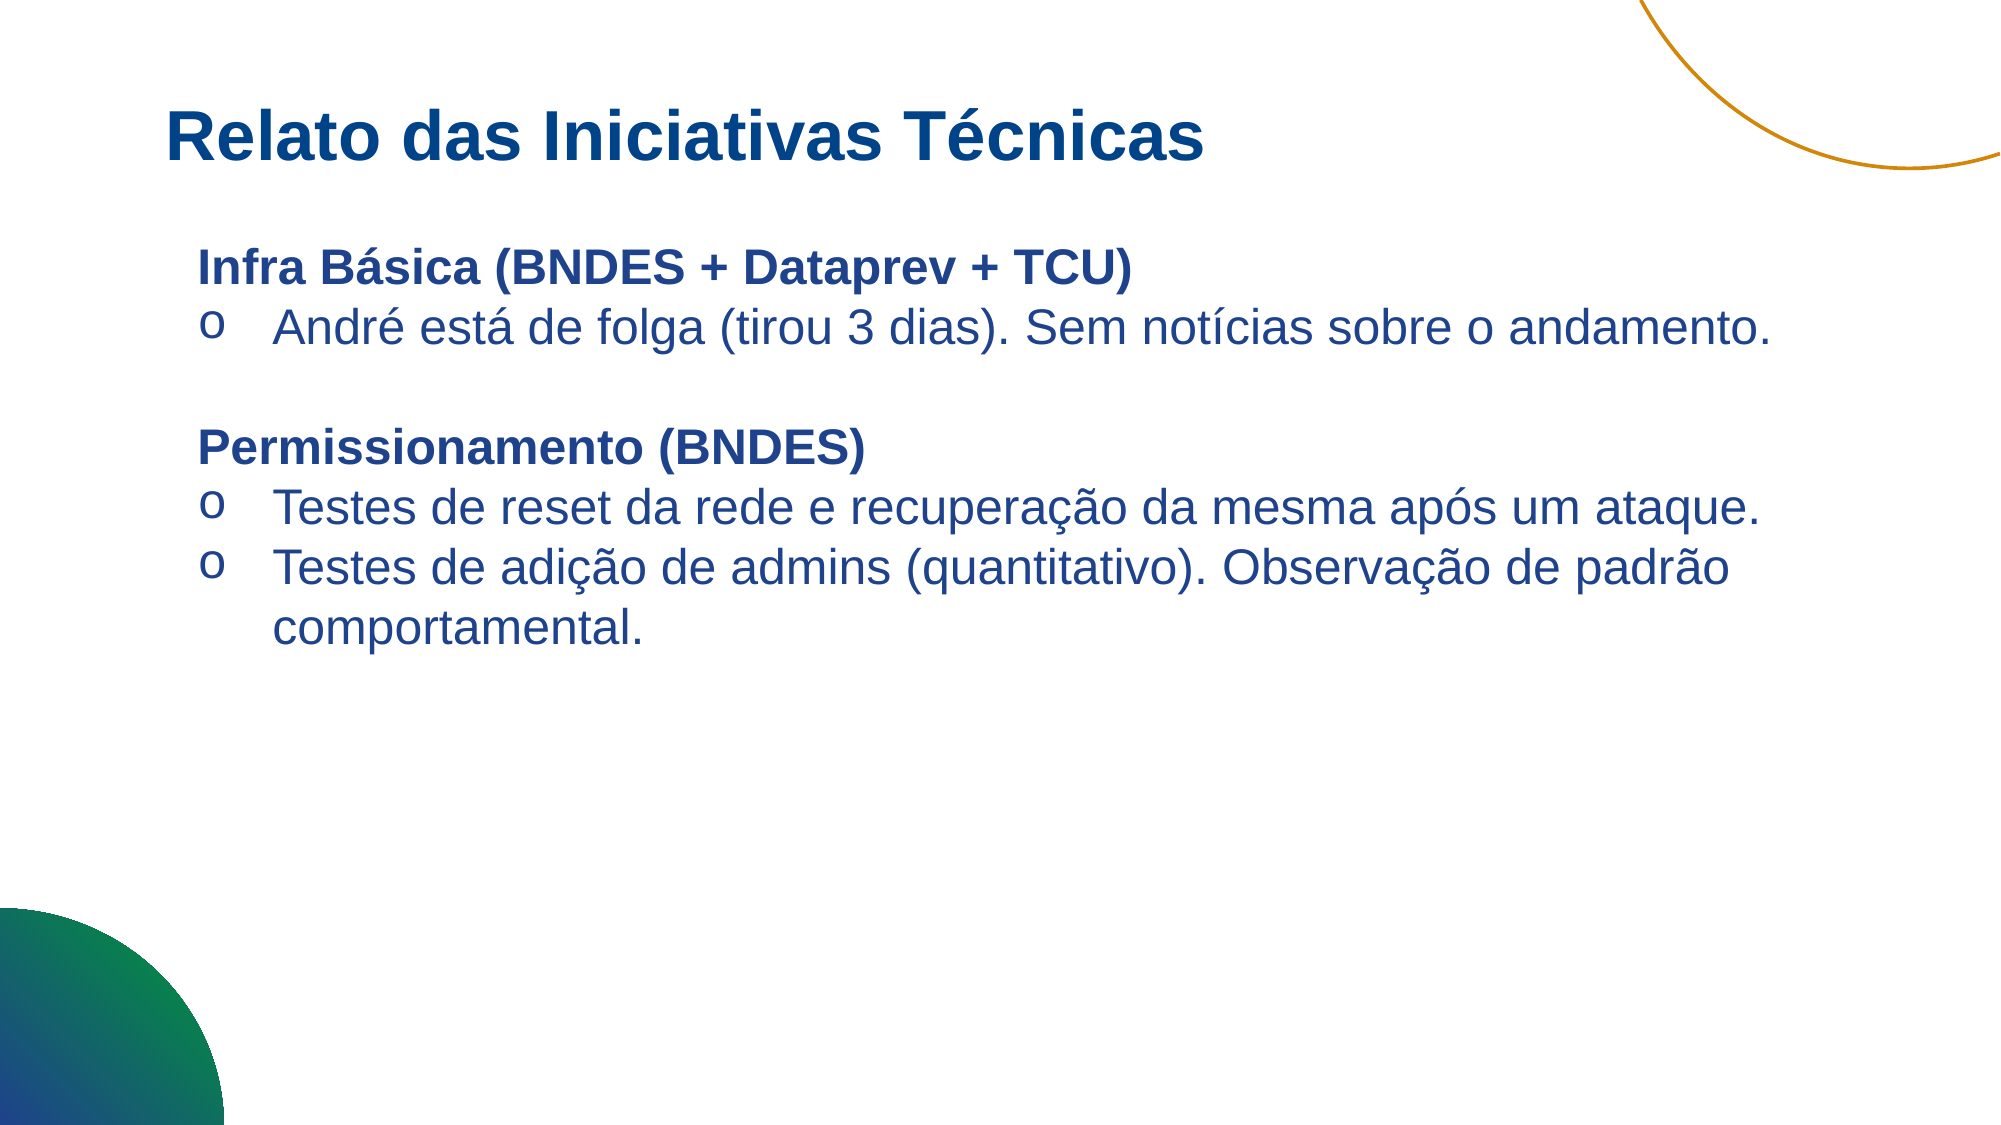

Relato das Iniciativas Técnicas
Infra Básica (BNDES + Dataprev + TCU)
André está de folga (tirou 3 dias). Sem notícias sobre o andamento.

Permissionamento (BNDES)
Testes de reset da rede e recuperação da mesma após um ataque.
Testes de adição de admins (quantitativo). Observação de padrão comportamental.